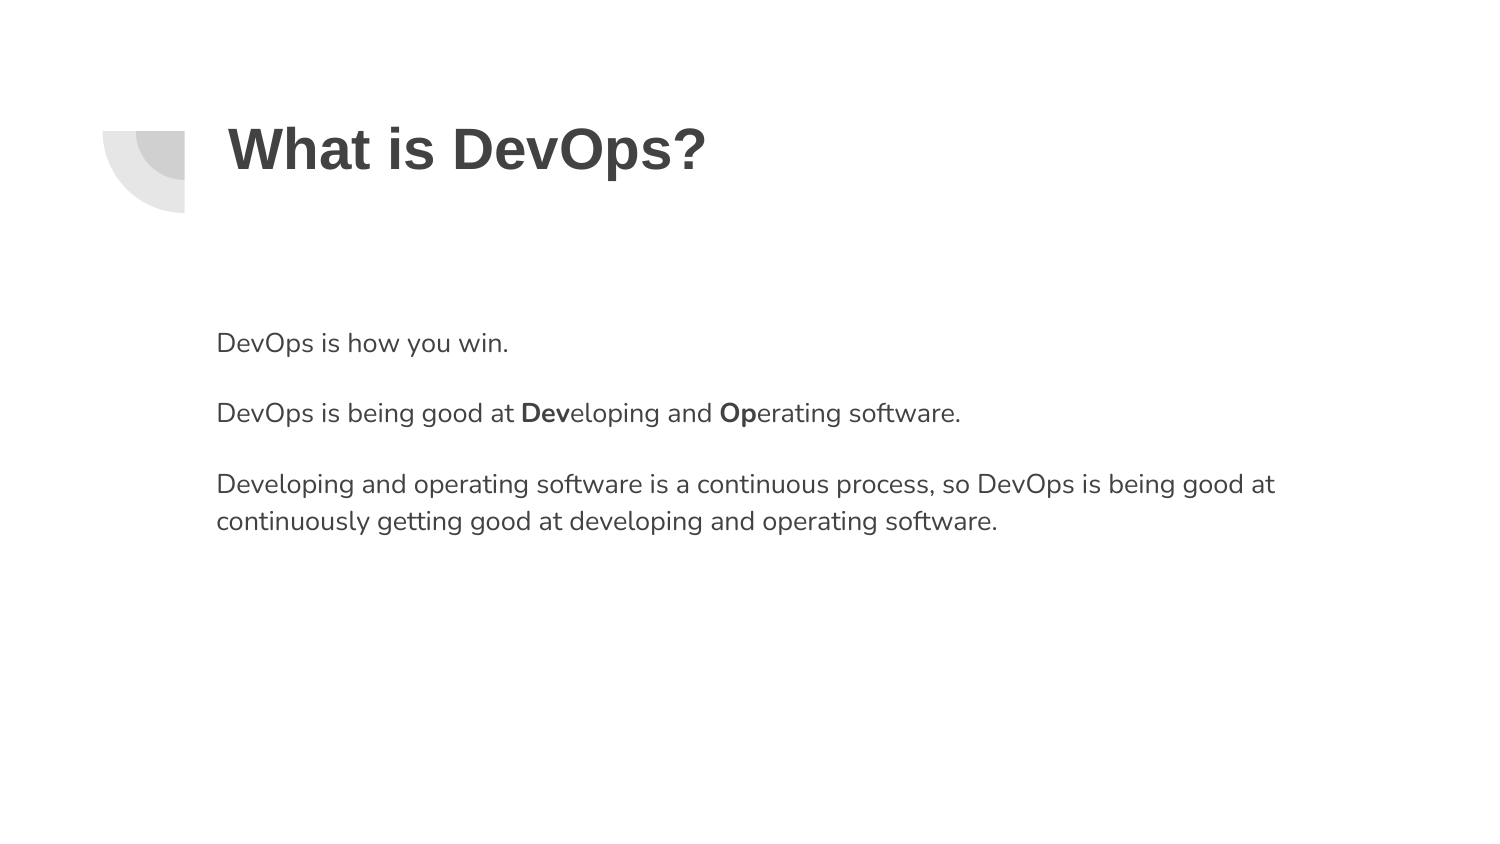

# What is DevOps?
DevOps is how you win.
DevOps is being good at Developing and Operating software.
Developing and operating software is a continuous process, so DevOps is being good at continuously getting good at developing and operating software.